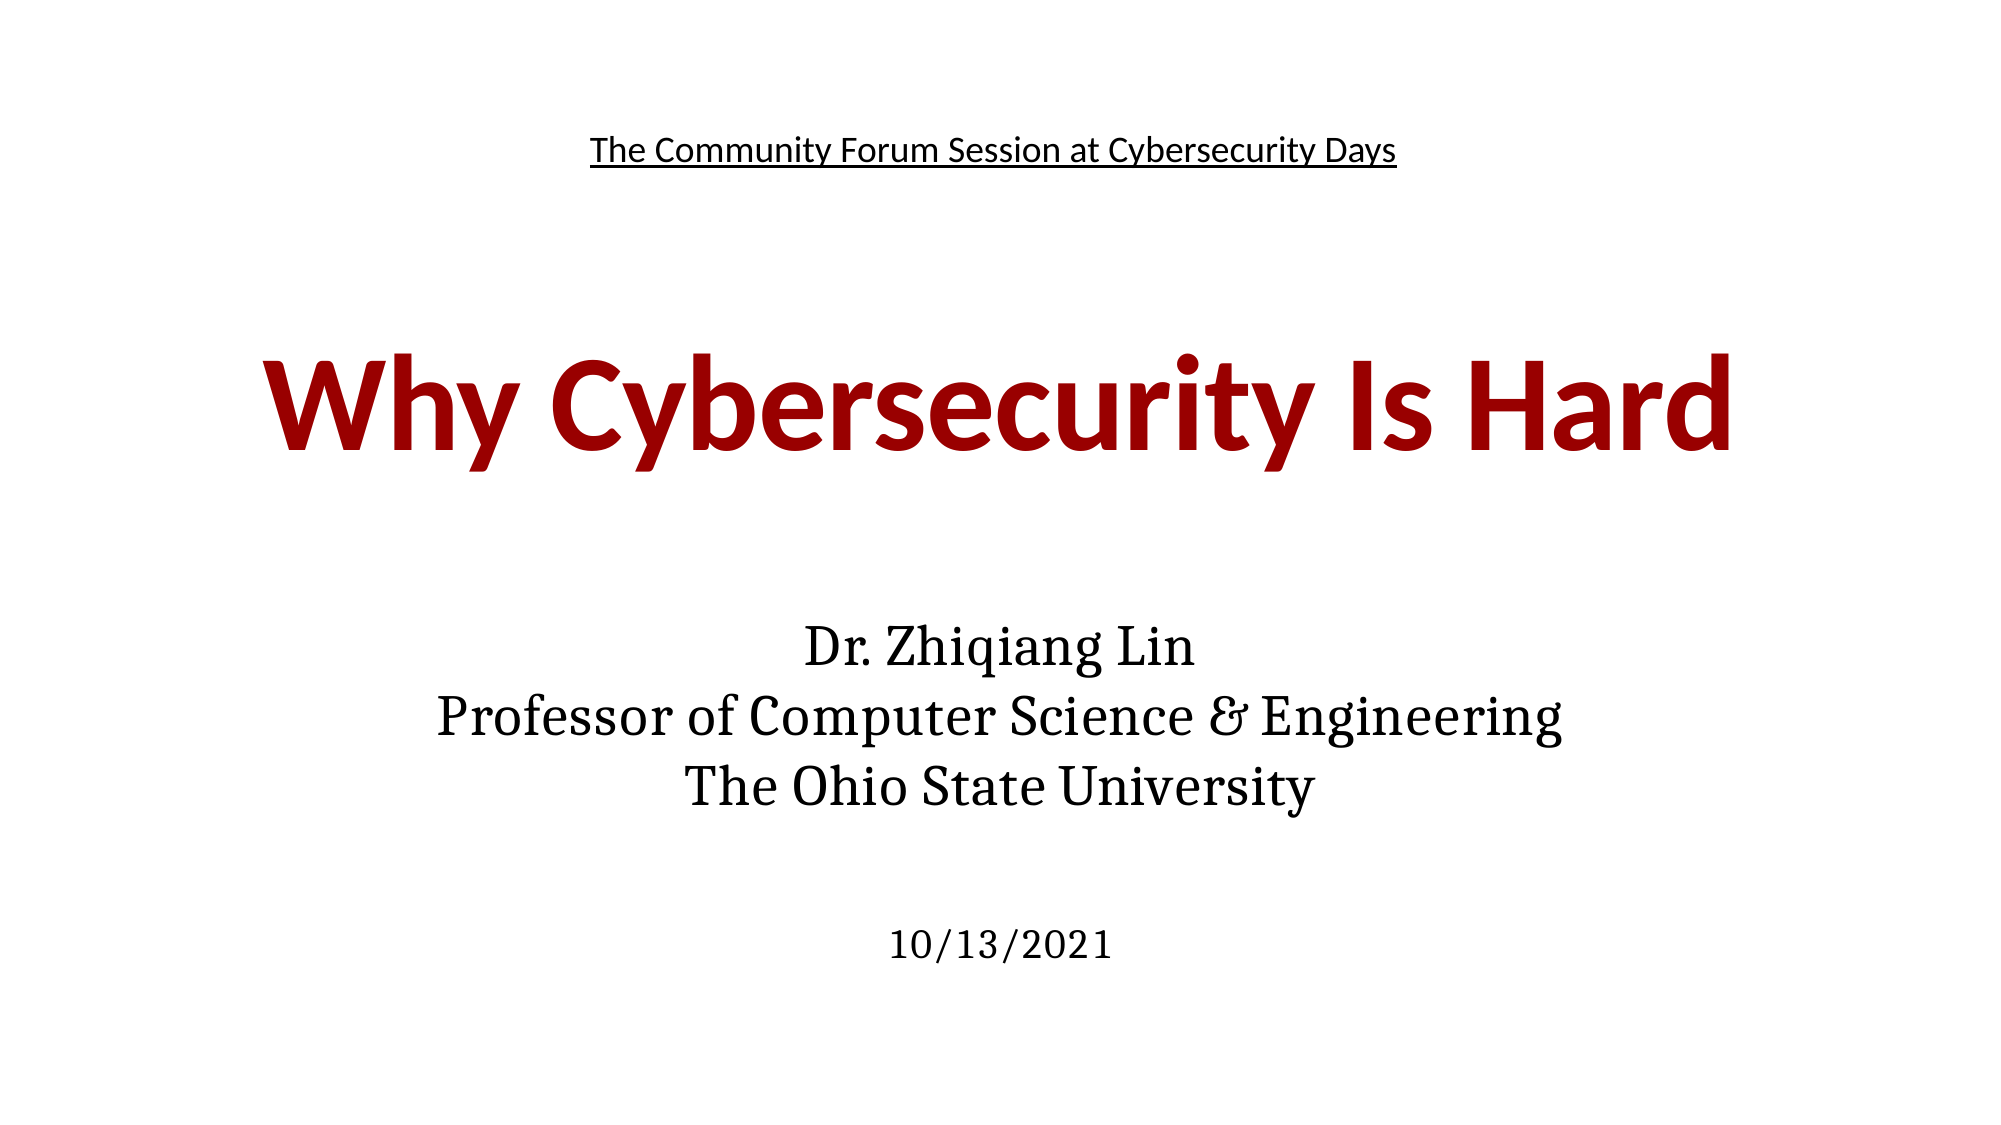

The Community Forum Session at Cybersecurity Days
# Why Cybersecurity Is Hard
Dr. Zhiqiang Lin
Professor of Computer Science & Engineering
The Ohio State University

10/13/2021